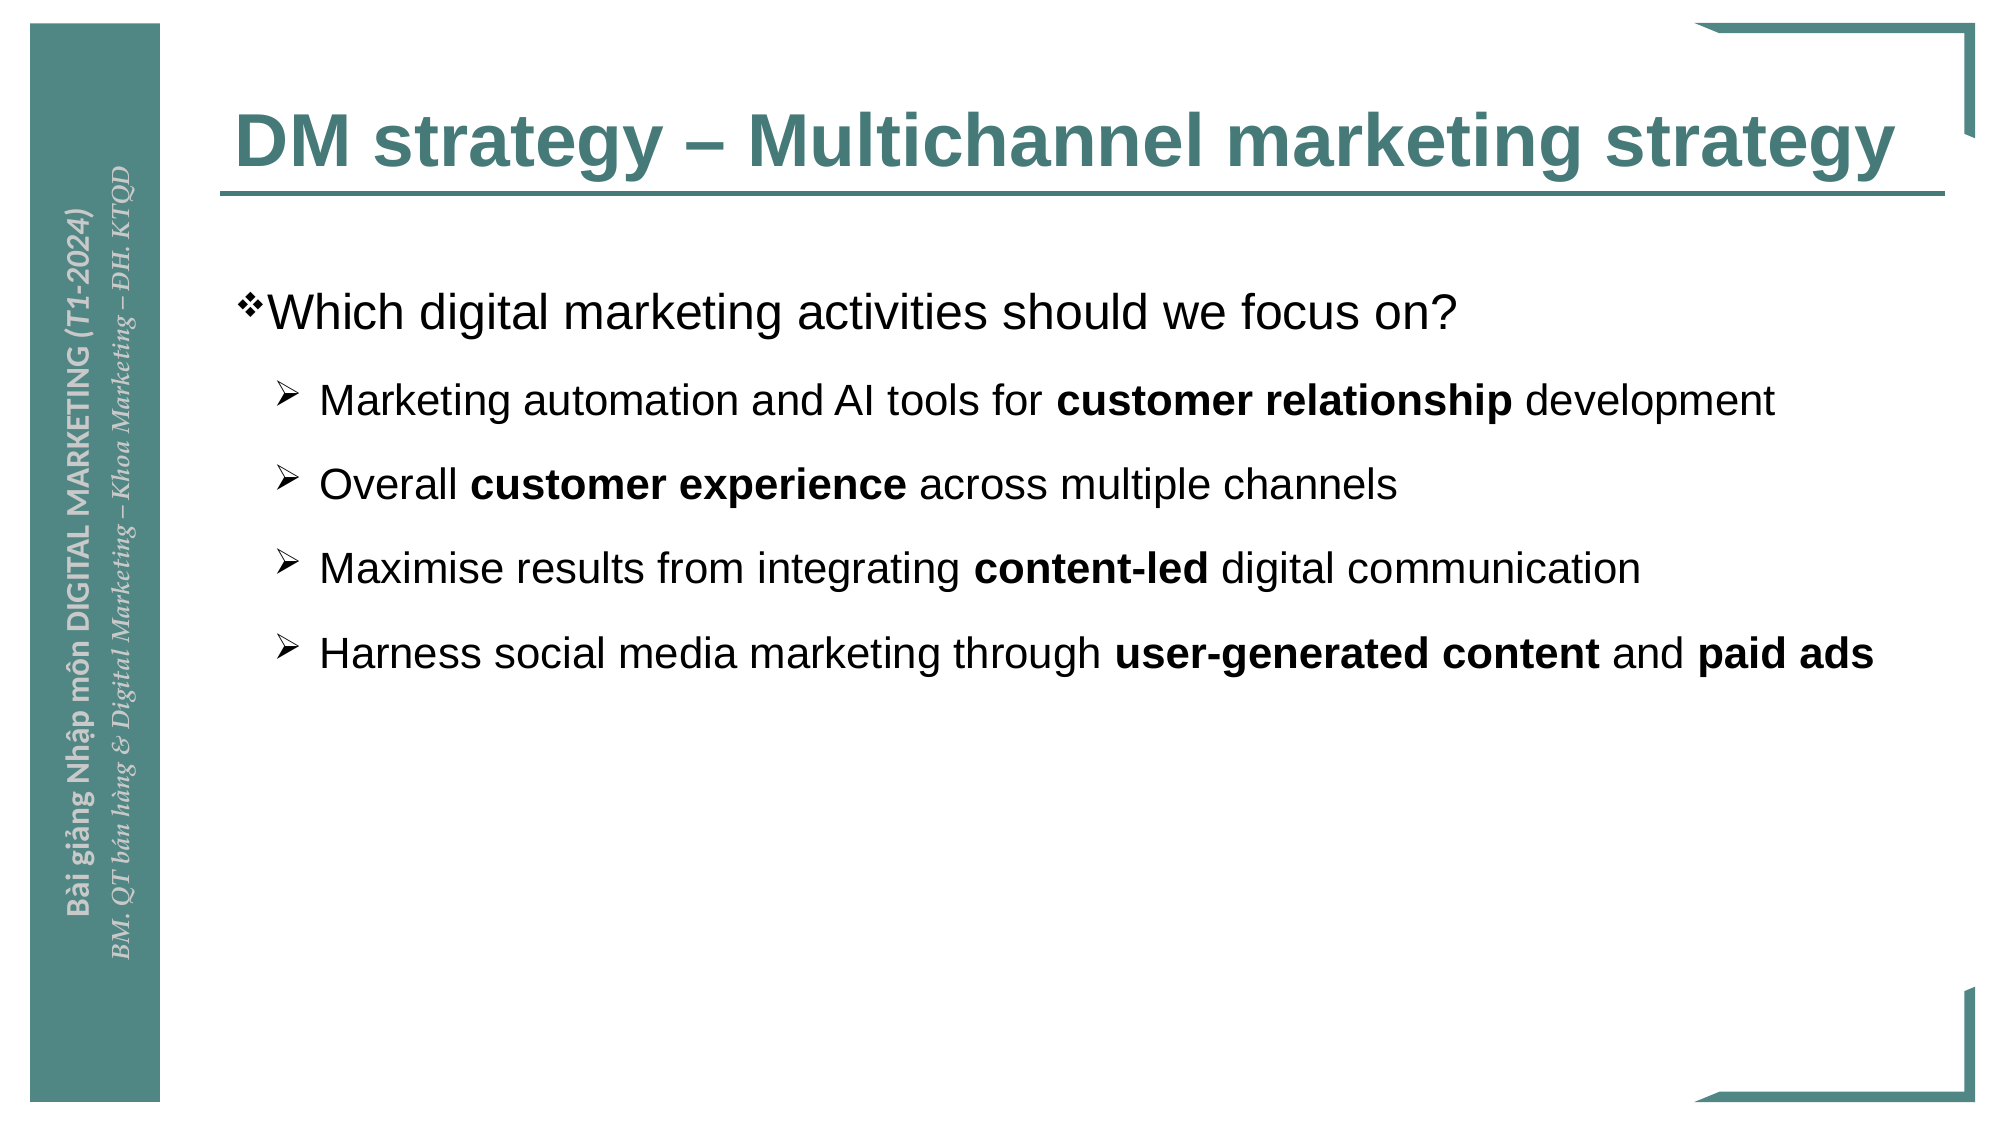

# DM strategy – Multichannel marketing strategy
Which digital marketing activities should we focus on?
Marketing automation and AI tools for customer relationship development
Overall customer experience across multiple channels
Maximise results from integrating content-led digital communication
Harness social media marketing through user-generated content and paid ads